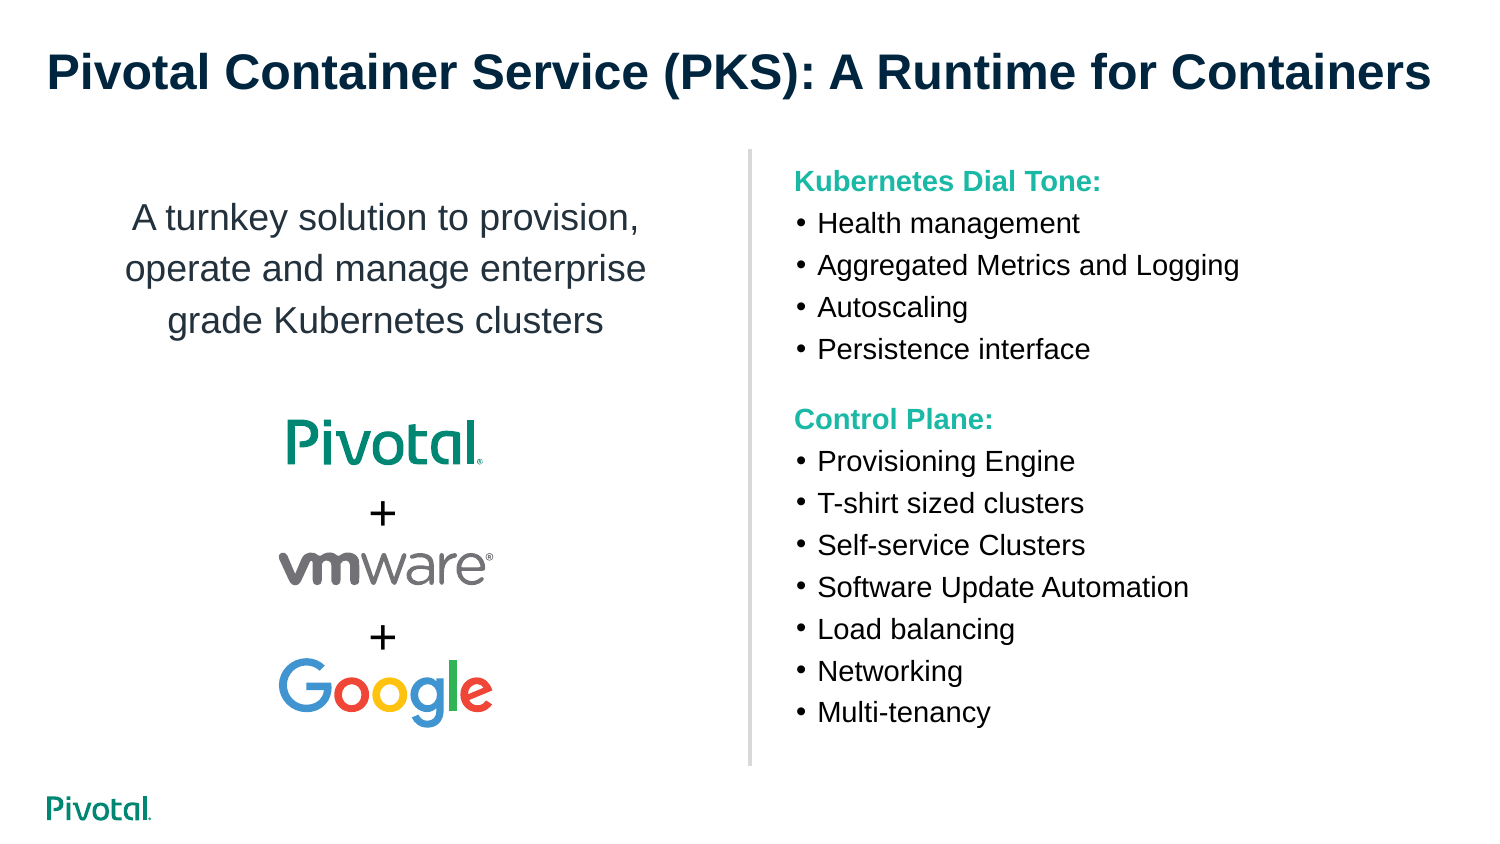

# Pivotal Container Service (PKS): A Runtime for Containers
Kubernetes Dial Tone:
Health management
Aggregated Metrics and Logging
Autoscaling
Persistence interface

Control Plane:
Provisioning Engine
T-shirt sized clusters
Self-service Clusters
Software Update Automation
Load balancing
Networking
Multi-tenancy
A turnkey solution to provision, operate and manage enterprise grade Kubernetes clusters

+

+